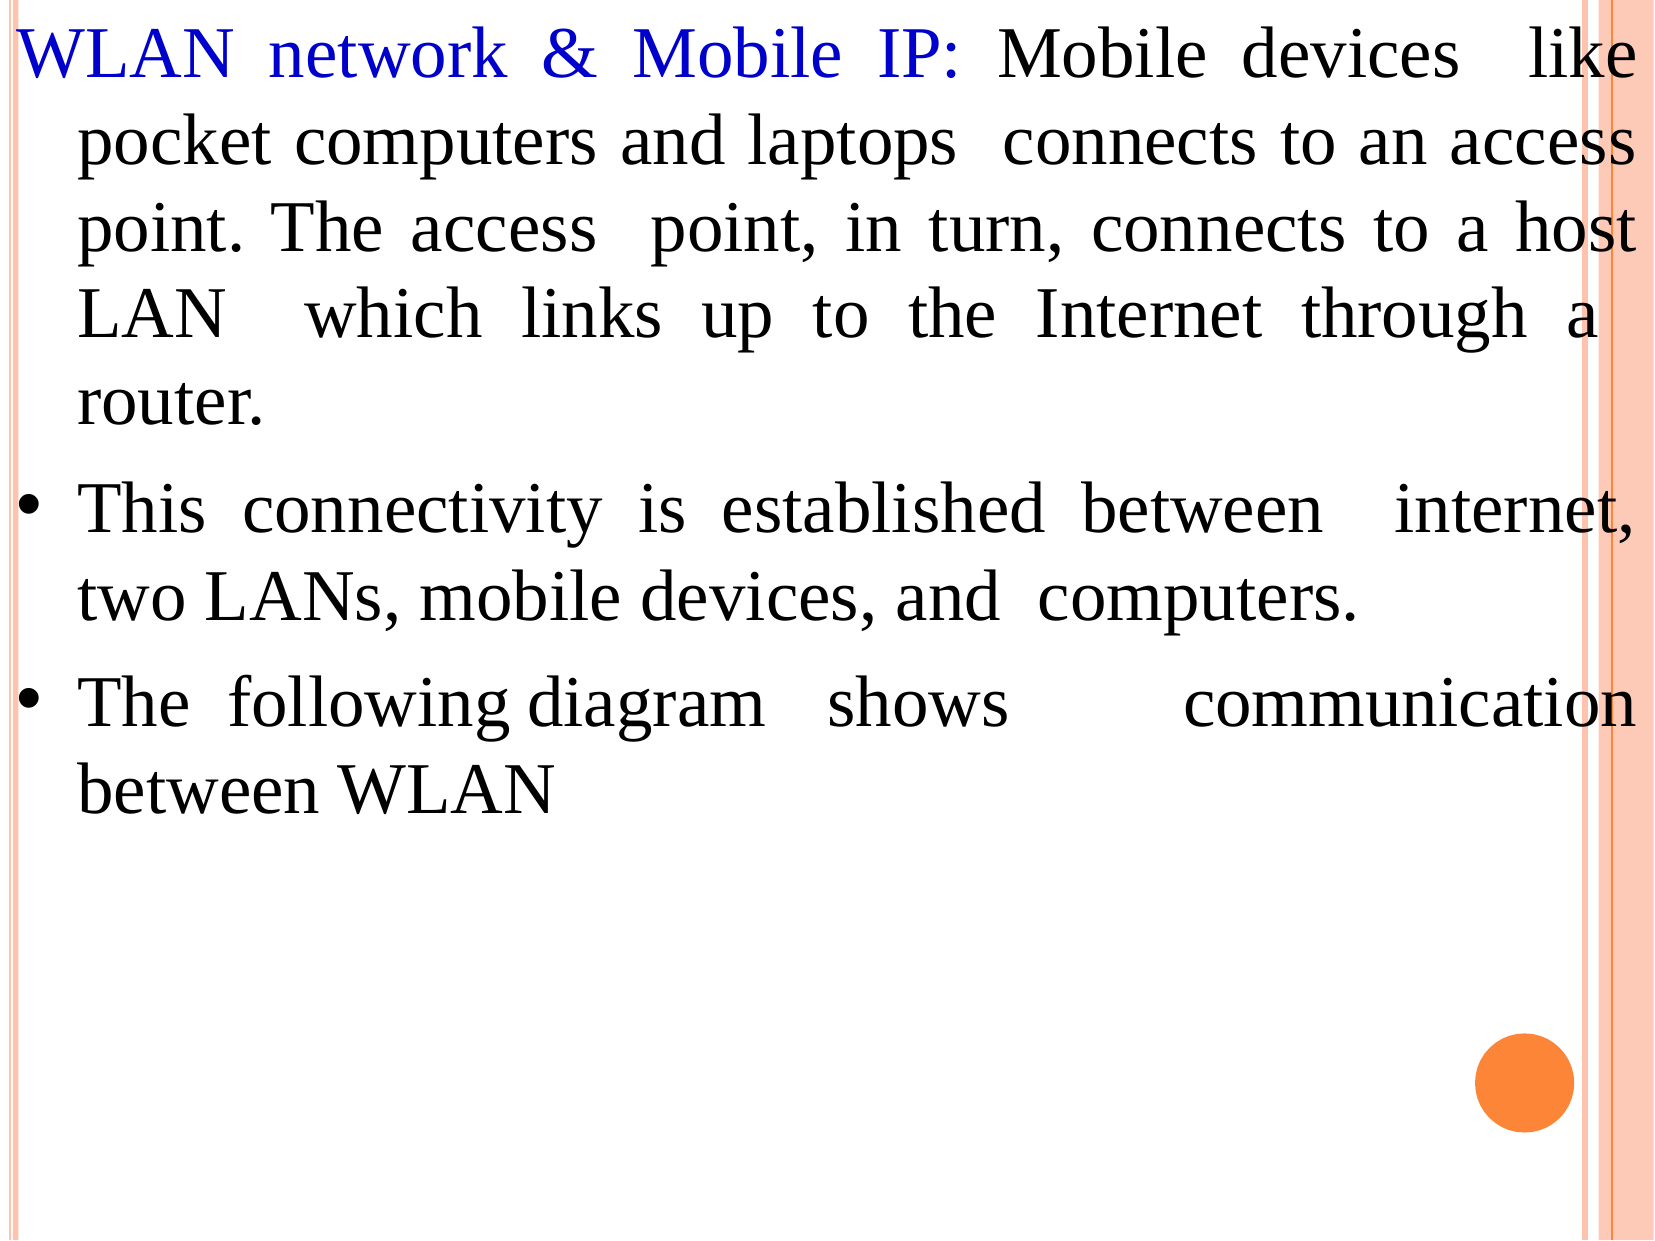

WLAN network & Mobile IP: Mobile devices  like pocket computers and laptops  connects to an access point. The access  point, in turn, connects to a host LAN  which links up to the Internet through a  router.
This connectivity is established between  internet, two LANs, mobile devices, and  computers.
The	following	diagram	shows  communication between WLAN